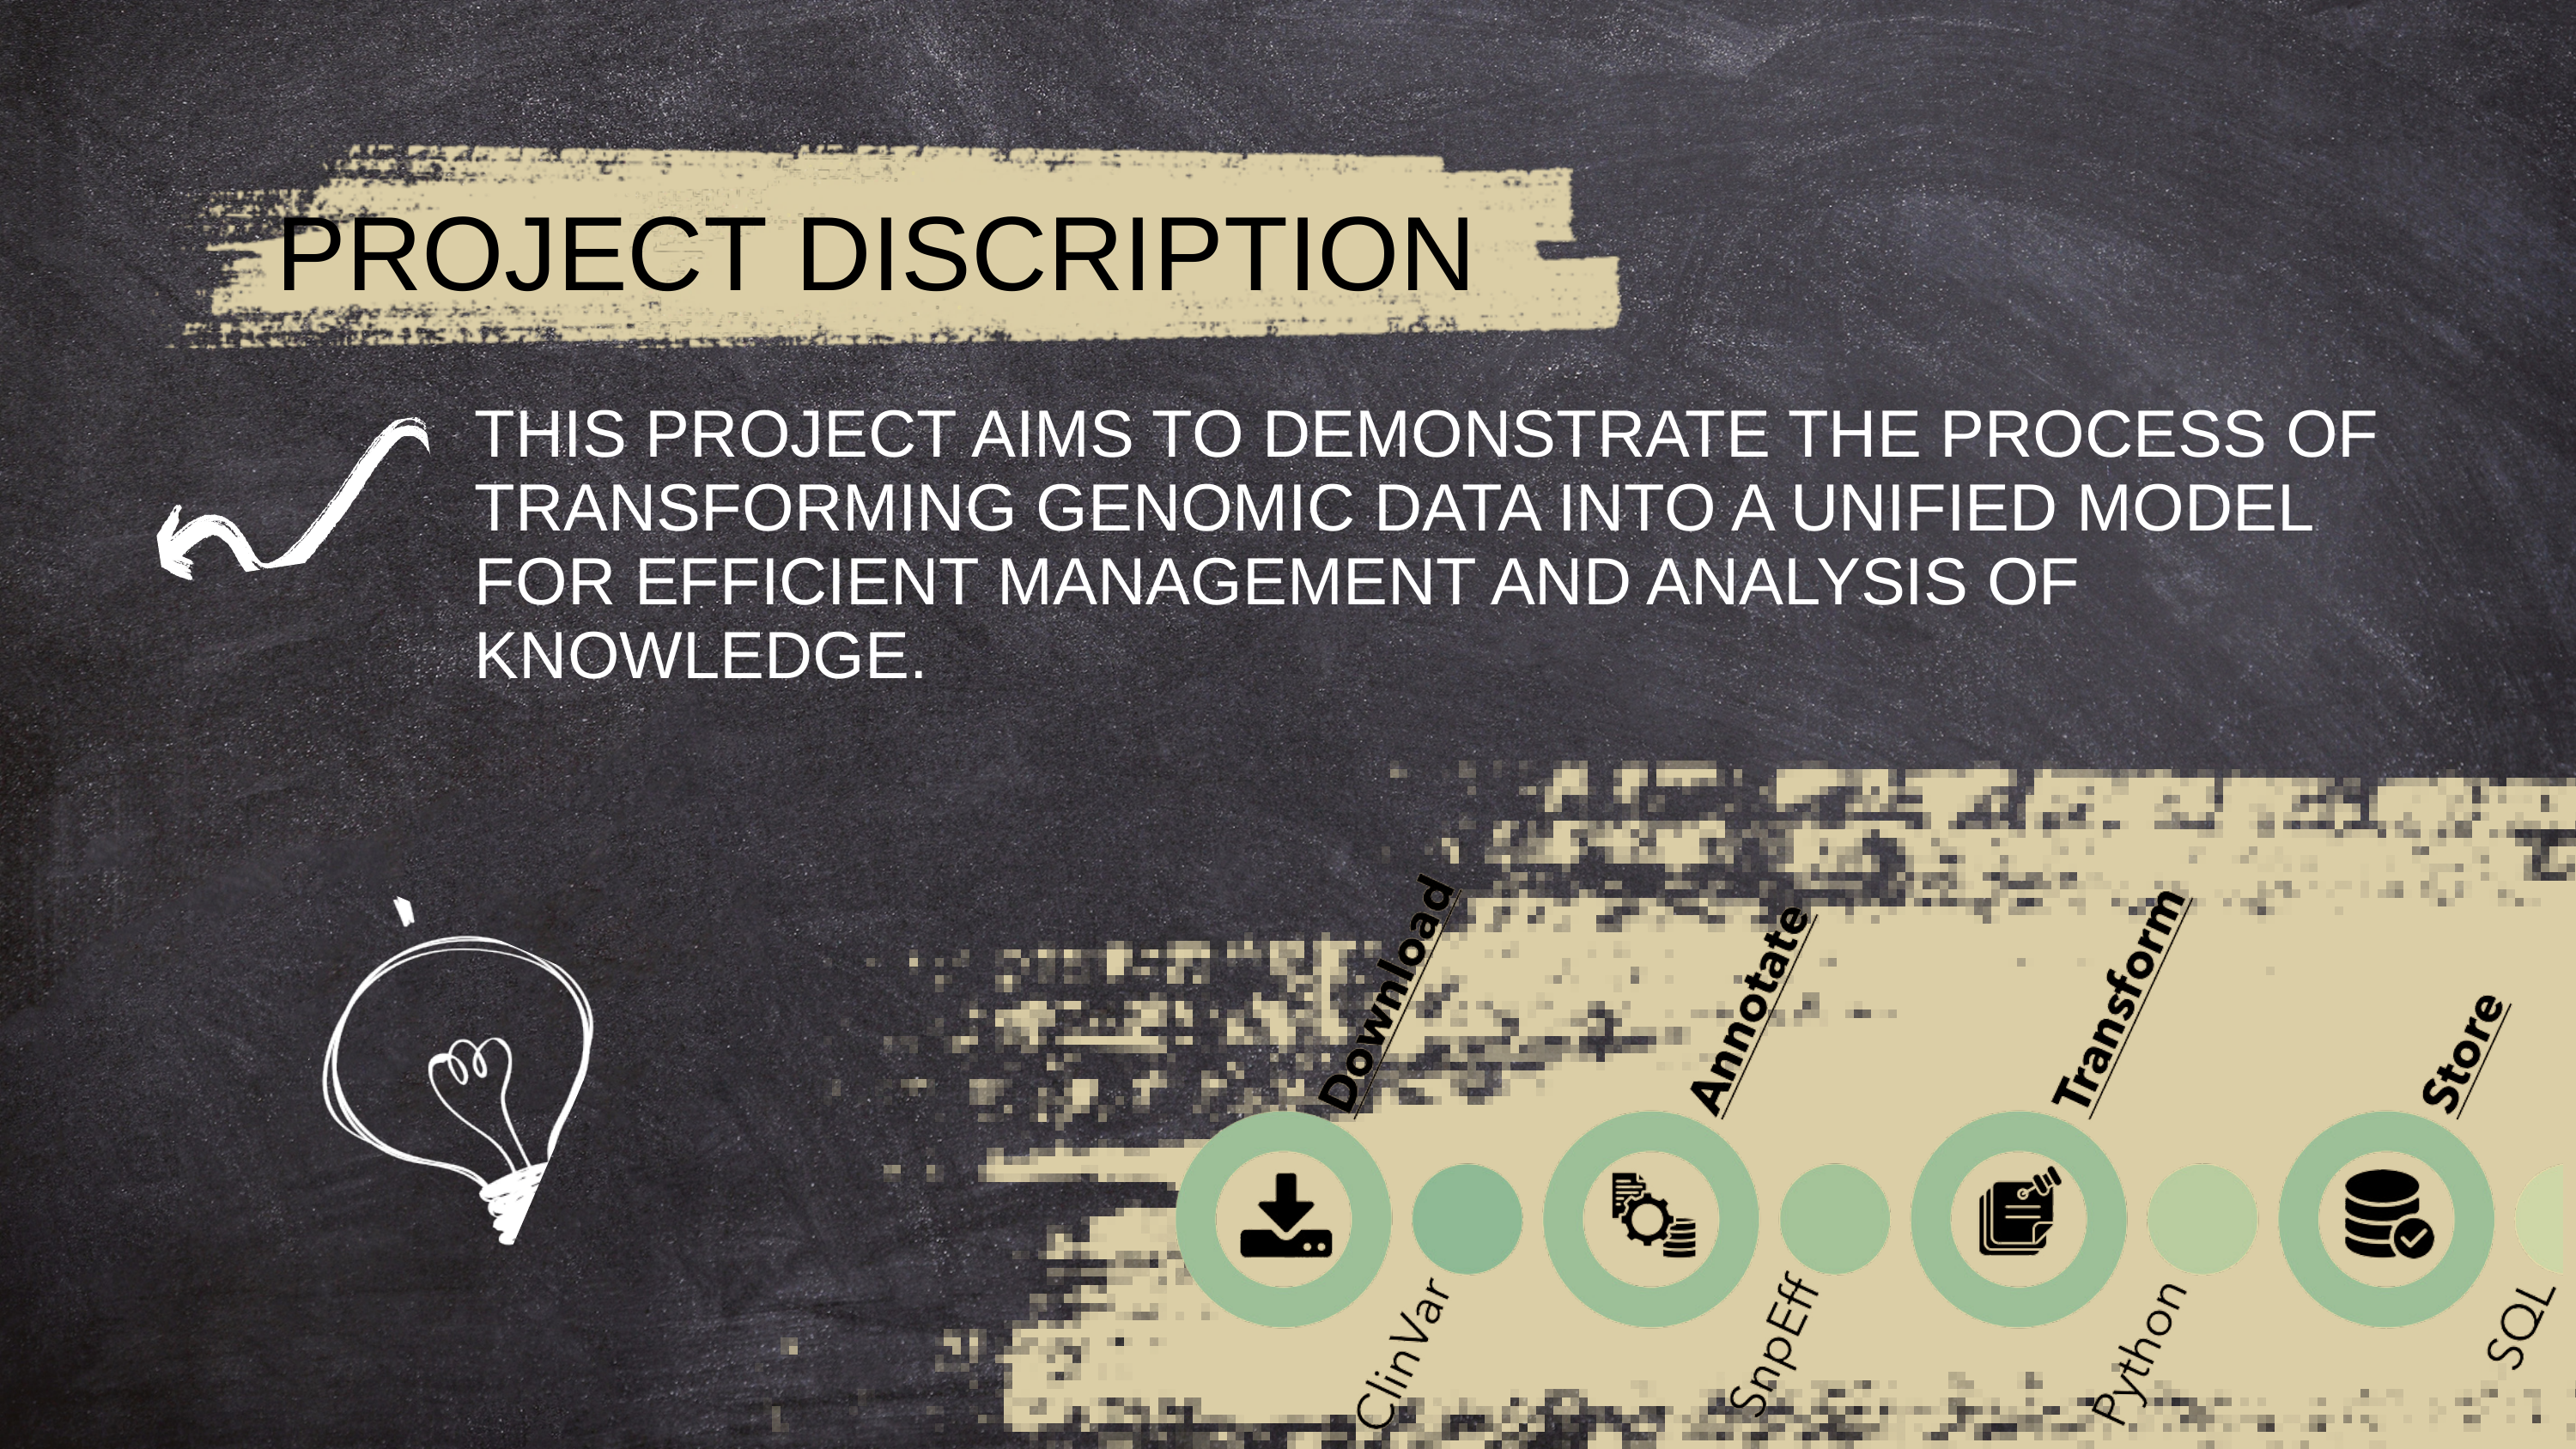

PROJECT DISCRIPTION
THIS PROJECT AIMS TO DEMONSTRATE THE PROCESS OF TRANSFORMING GENOMIC DATA INTO A UNIFIED MODEL FOR EFFICIENT MANAGEMENT AND ANALYSIS OF KNOWLEDGE.